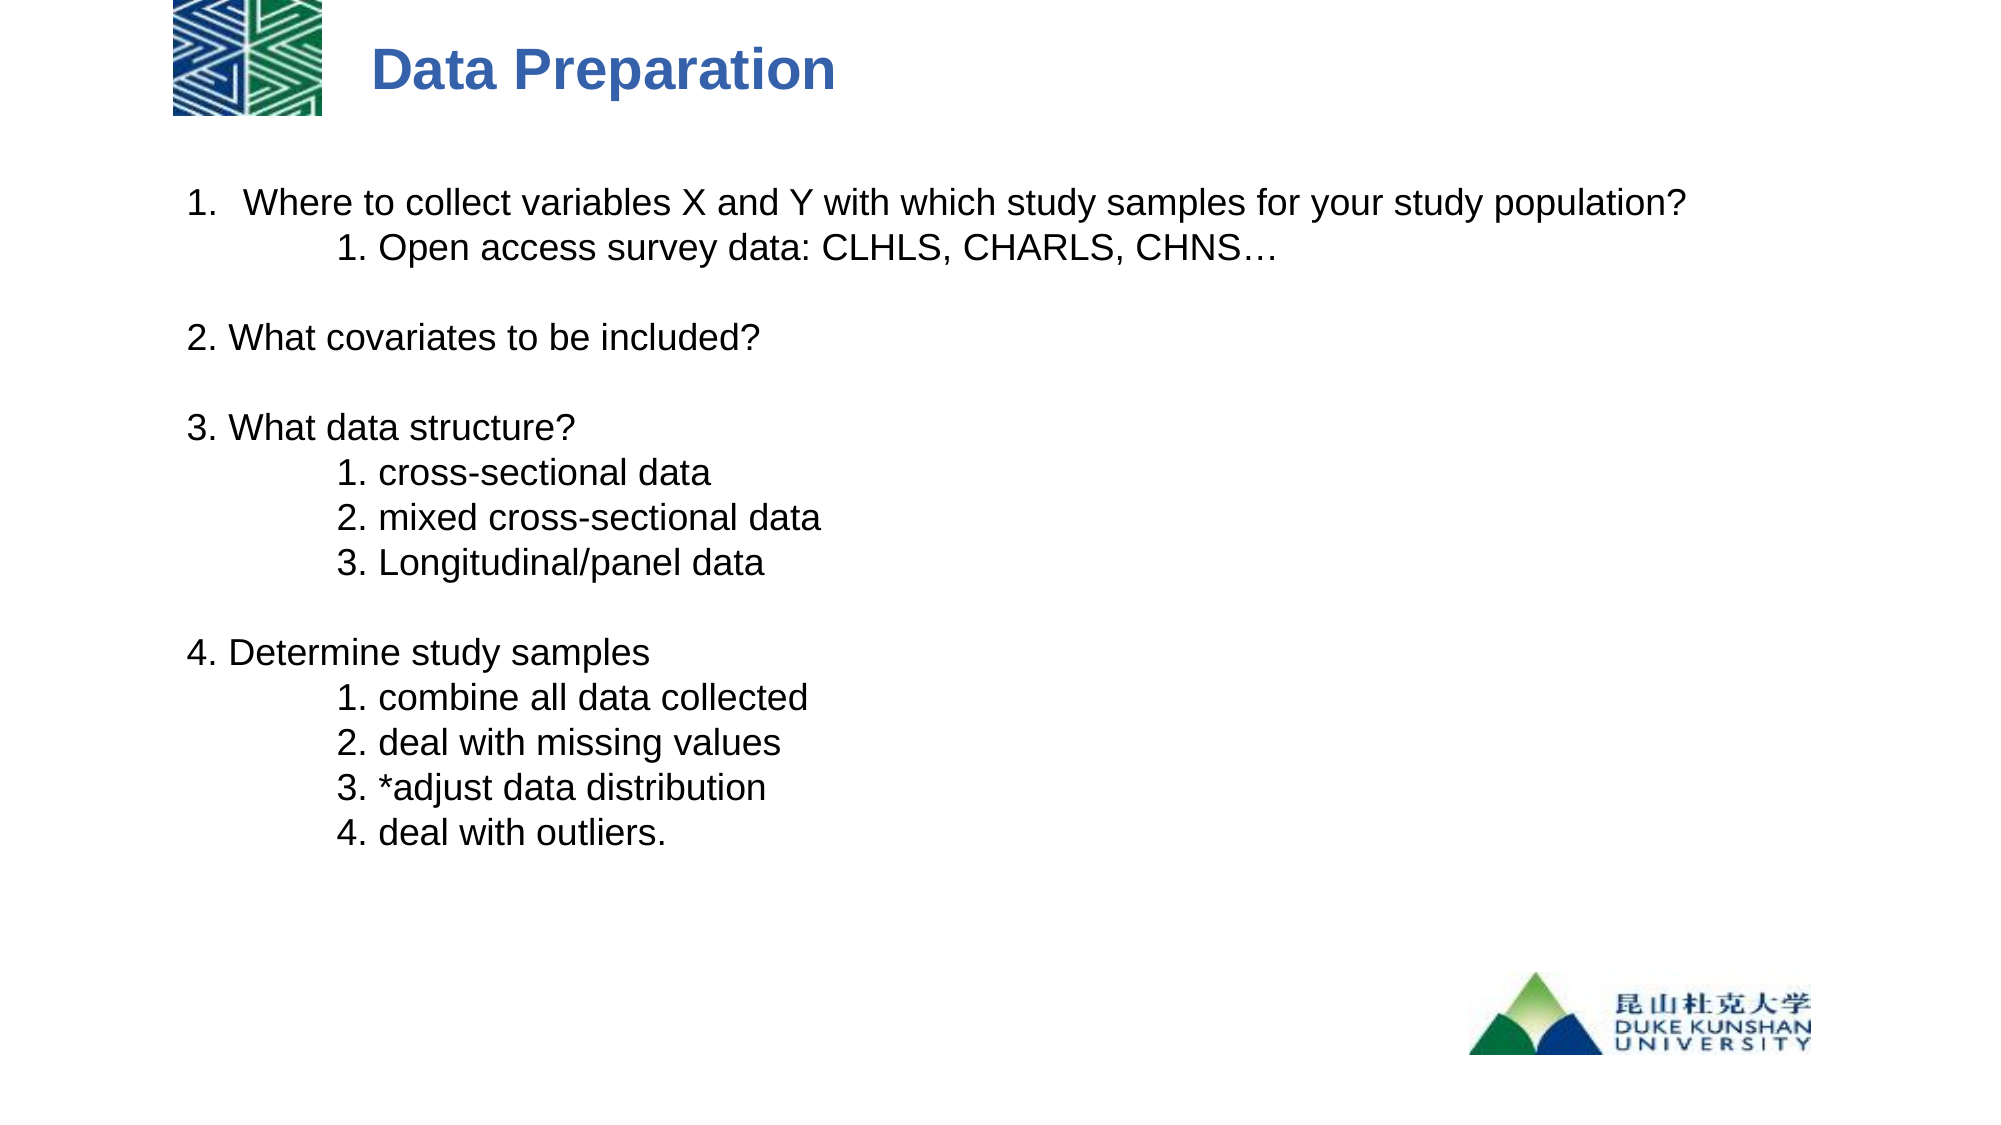

| Data Preparation |
| --- |
Where to collect variables X and Y with which study samples for your study population?
	1. Open access survey data: CLHLS, CHARLS, CHNS…

2. What covariates to be included?

3. What data structure?
	1. cross-sectional data
	2. mixed cross-sectional data
	3. Longitudinal/panel data

4. Determine study samples
	1. combine all data collected
	2. deal with missing values
	3. *adjust data distribution
	4. deal with outliers.